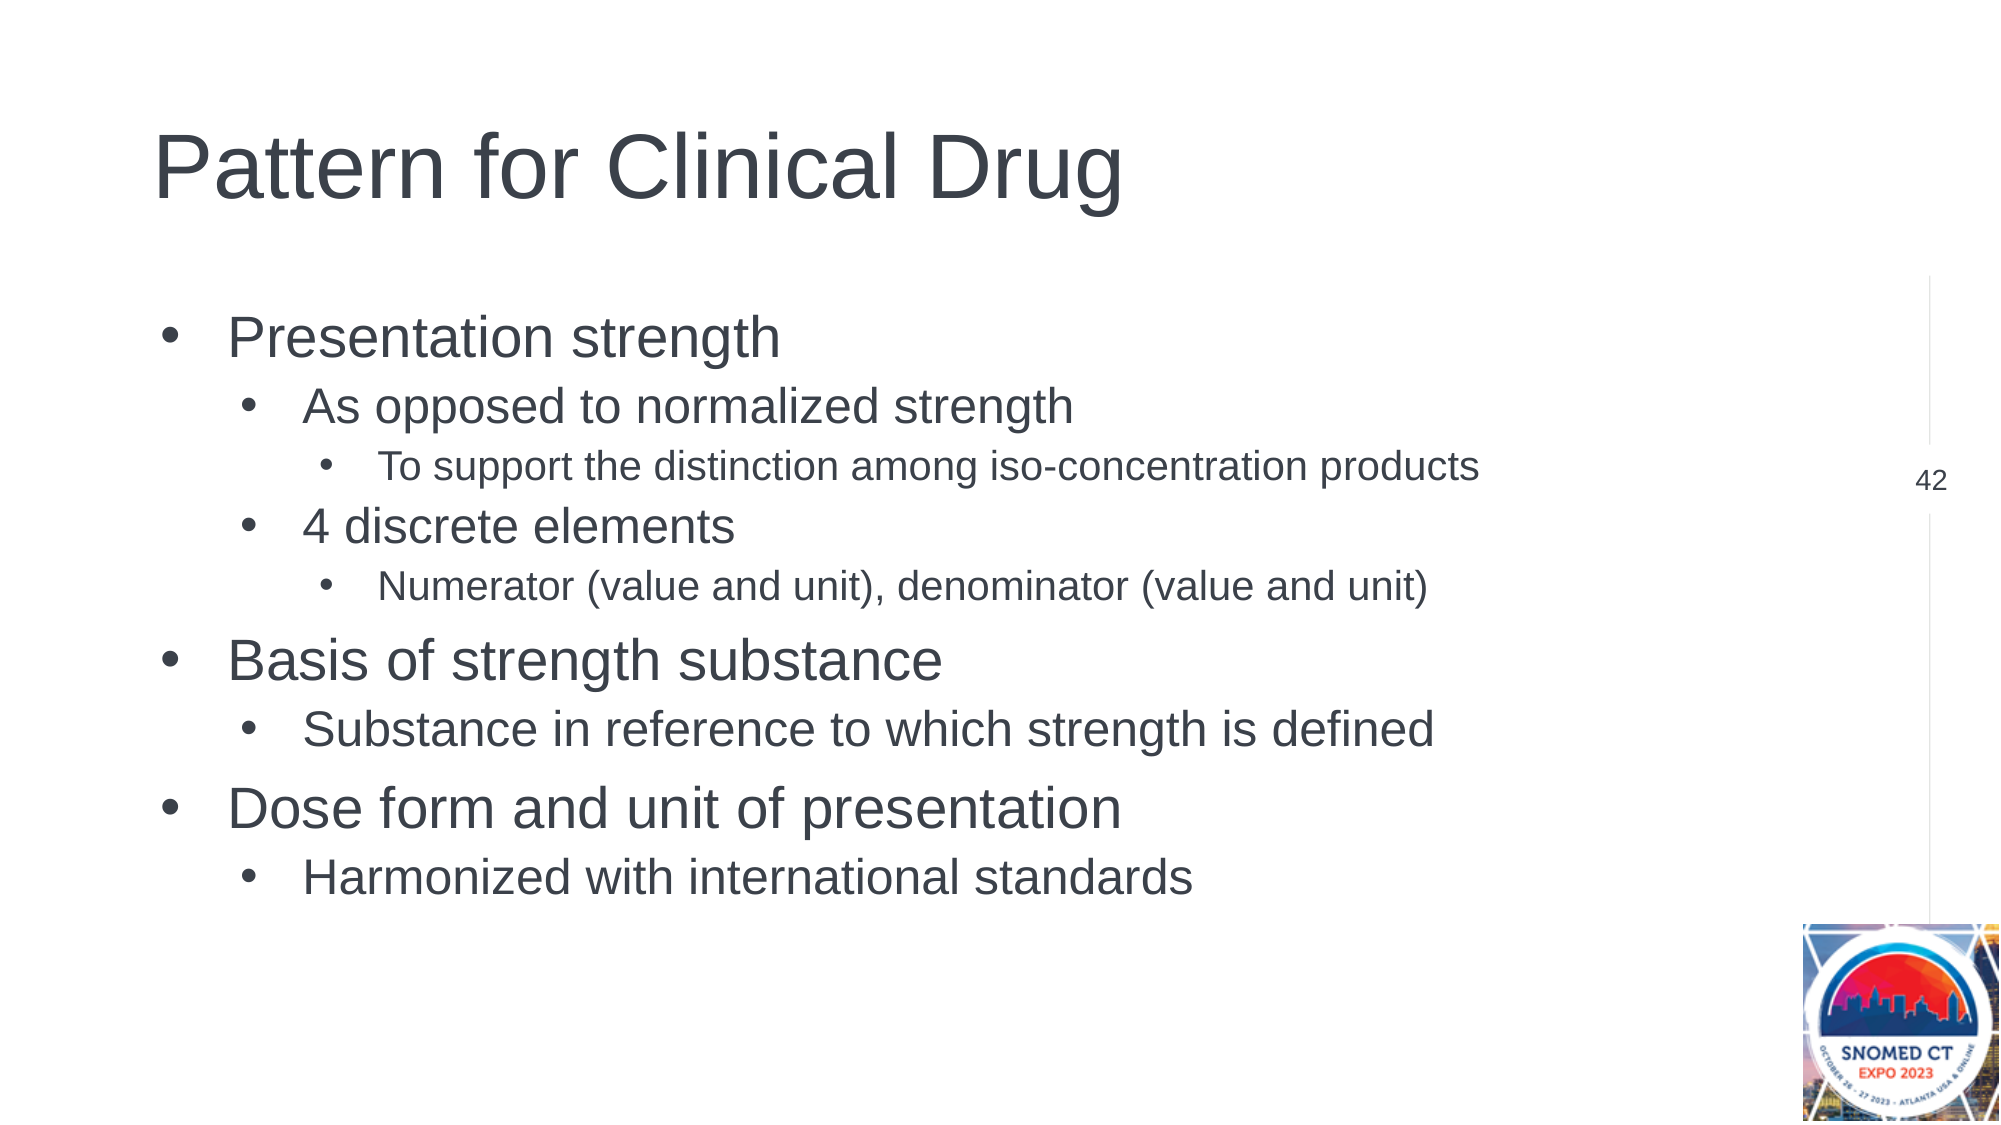

# Pattern for Clinical Drug
Presentation strength
As opposed to normalized strength
To support the distinction among iso-concentration products
4 discrete elements
Numerator (value and unit), denominator (value and unit)
Basis of strength substance
Substance in reference to which strength is defined
Dose form and unit of presentation
Harmonized with international standards